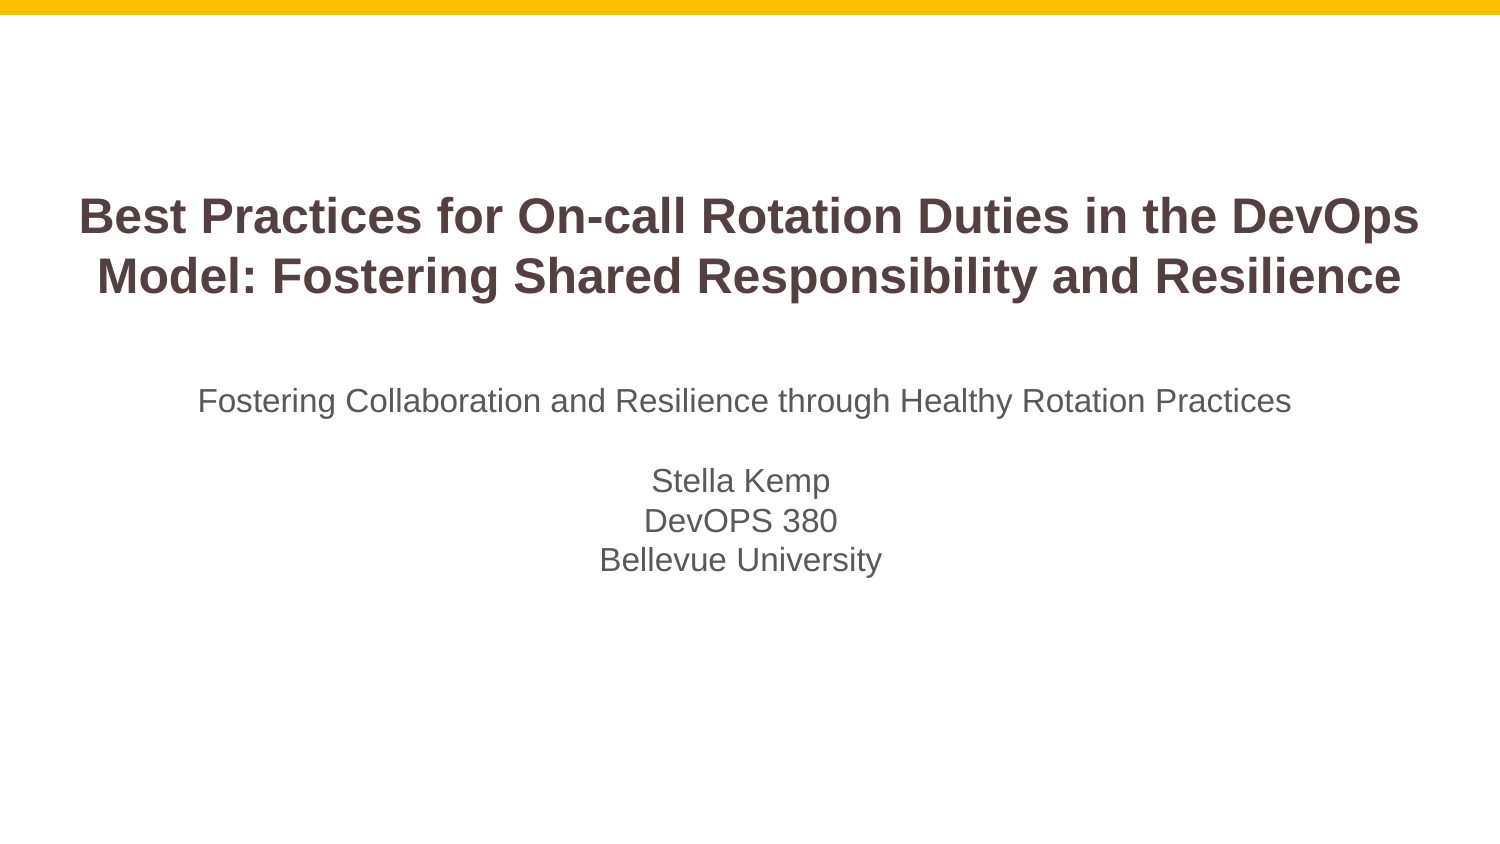

# Best Practices for On-call Rotation Duties in the DevOps Model: Fostering Shared Responsibility and Resilience
Fostering Collaboration and Resilience through Healthy Rotation Practices

Stella Kemp
DevOPS 380
Bellevue University